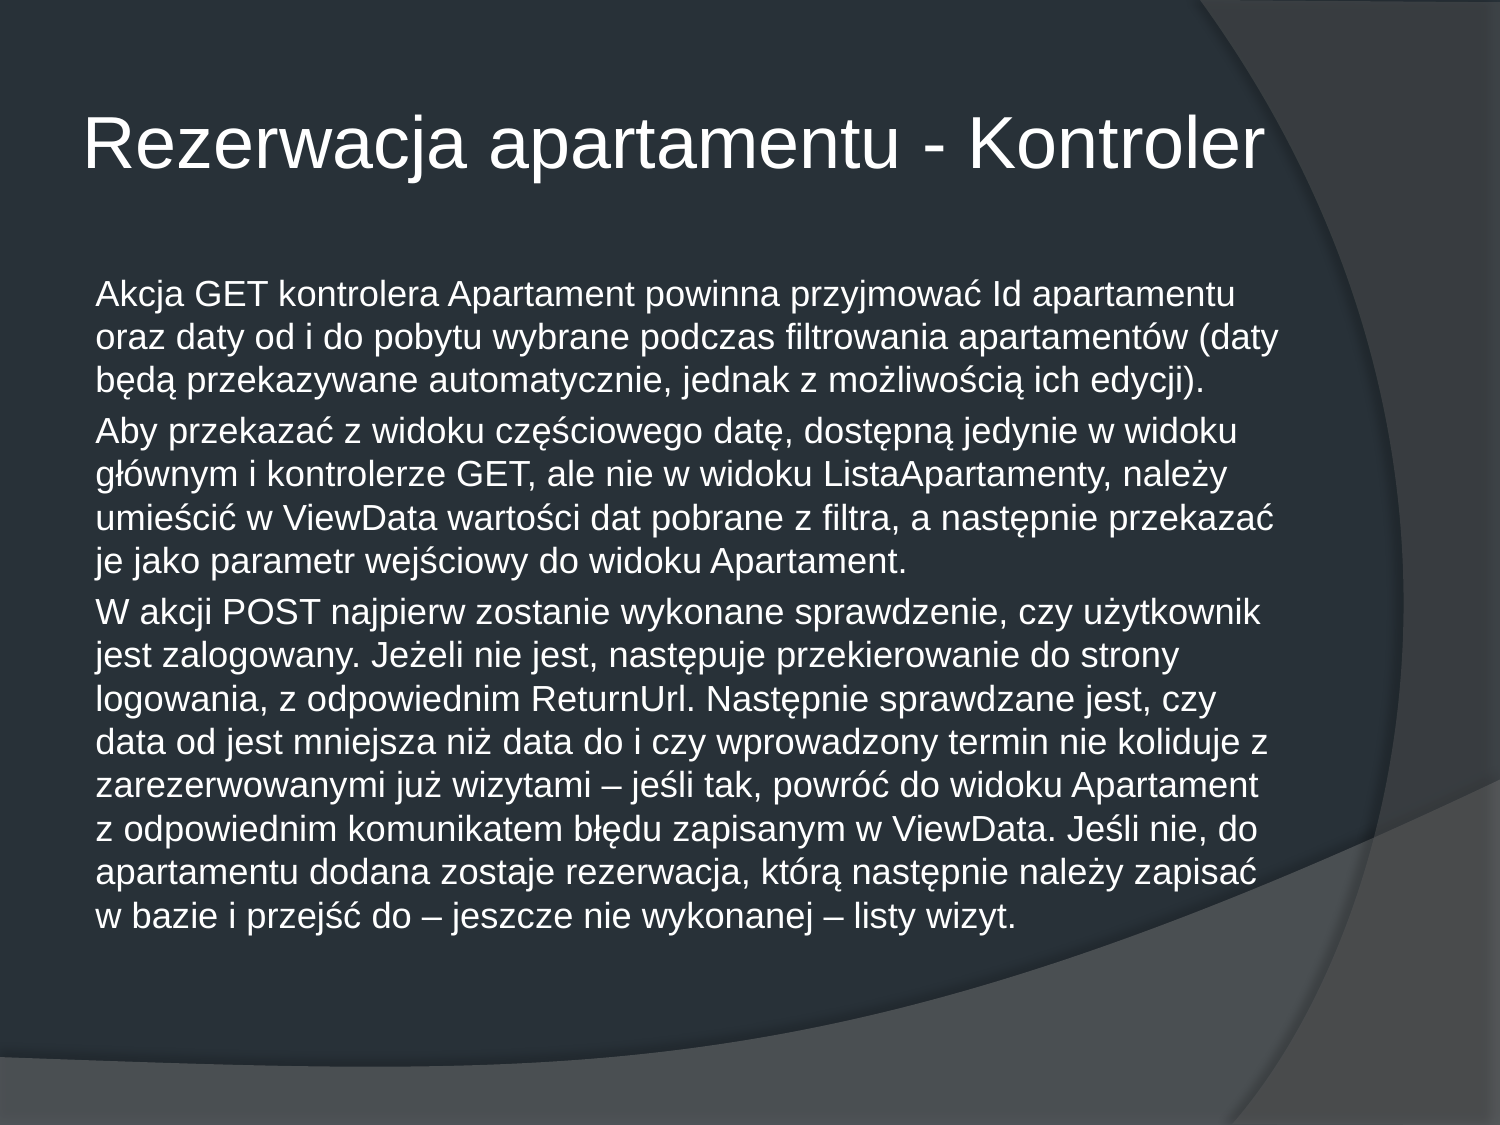

# Rezerwacja apartamentu - Kontroler
Akcja GET kontrolera Apartament powinna przyjmować Id apartamentu oraz daty od i do pobytu wybrane podczas filtrowania apartamentów (daty będą przekazywane automatycznie, jednak z możliwością ich edycji).
Aby przekazać z widoku częściowego datę, dostępną jedynie w widoku głównym i kontrolerze GET, ale nie w widoku ListaApartamenty, należy umieścić w ViewData wartości dat pobrane z filtra, a następnie przekazać je jako parametr wejściowy do widoku Apartament.
W akcji POST najpierw zostanie wykonane sprawdzenie, czy użytkownik jest zalogowany. Jeżeli nie jest, następuje przekierowanie do strony logowania, z odpowiednim ReturnUrl. Następnie sprawdzane jest, czy data od jest mniejsza niż data do i czy wprowadzony termin nie koliduje z zarezerwowanymi już wizytami – jeśli tak, powróć do widoku Apartament z odpowiednim komunikatem błędu zapisanym w ViewData. Jeśli nie, do apartamentu dodana zostaje rezerwacja, którą następnie należy zapisać w bazie i przejść do – jeszcze nie wykonanej – listy wizyt.